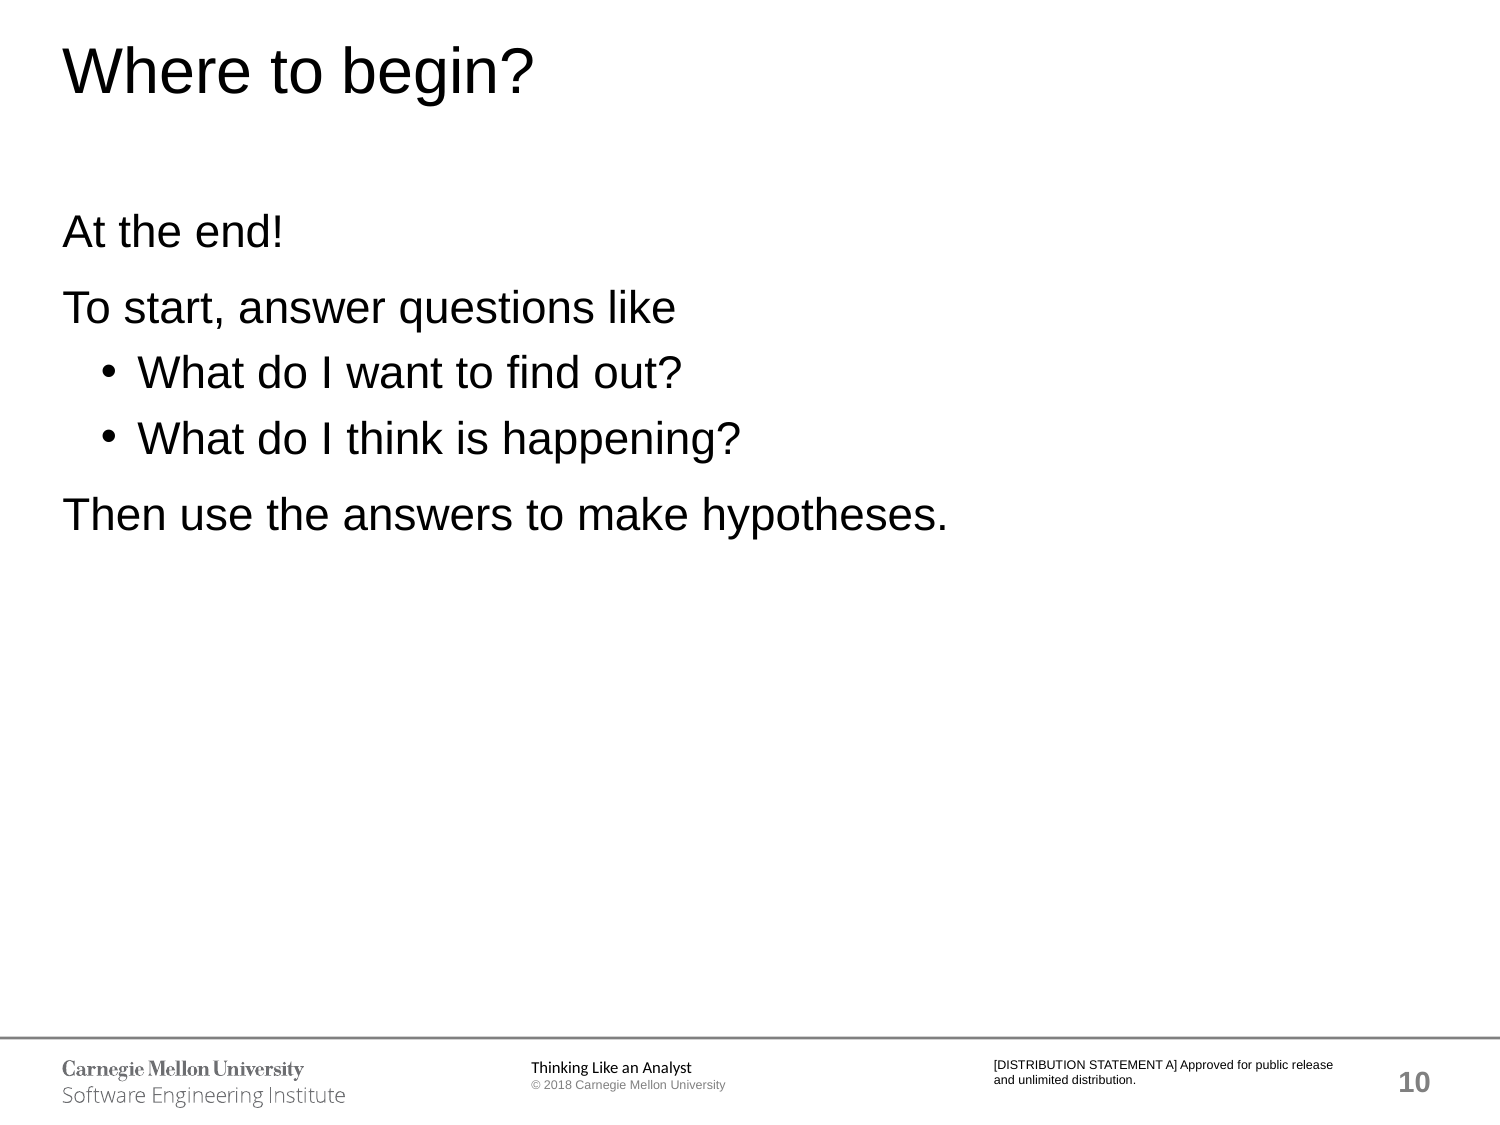

# Where to begin?
At the end!
To start, answer questions like
What do I want to find out?
What do I think is happening?
Then use the answers to make hypotheses.